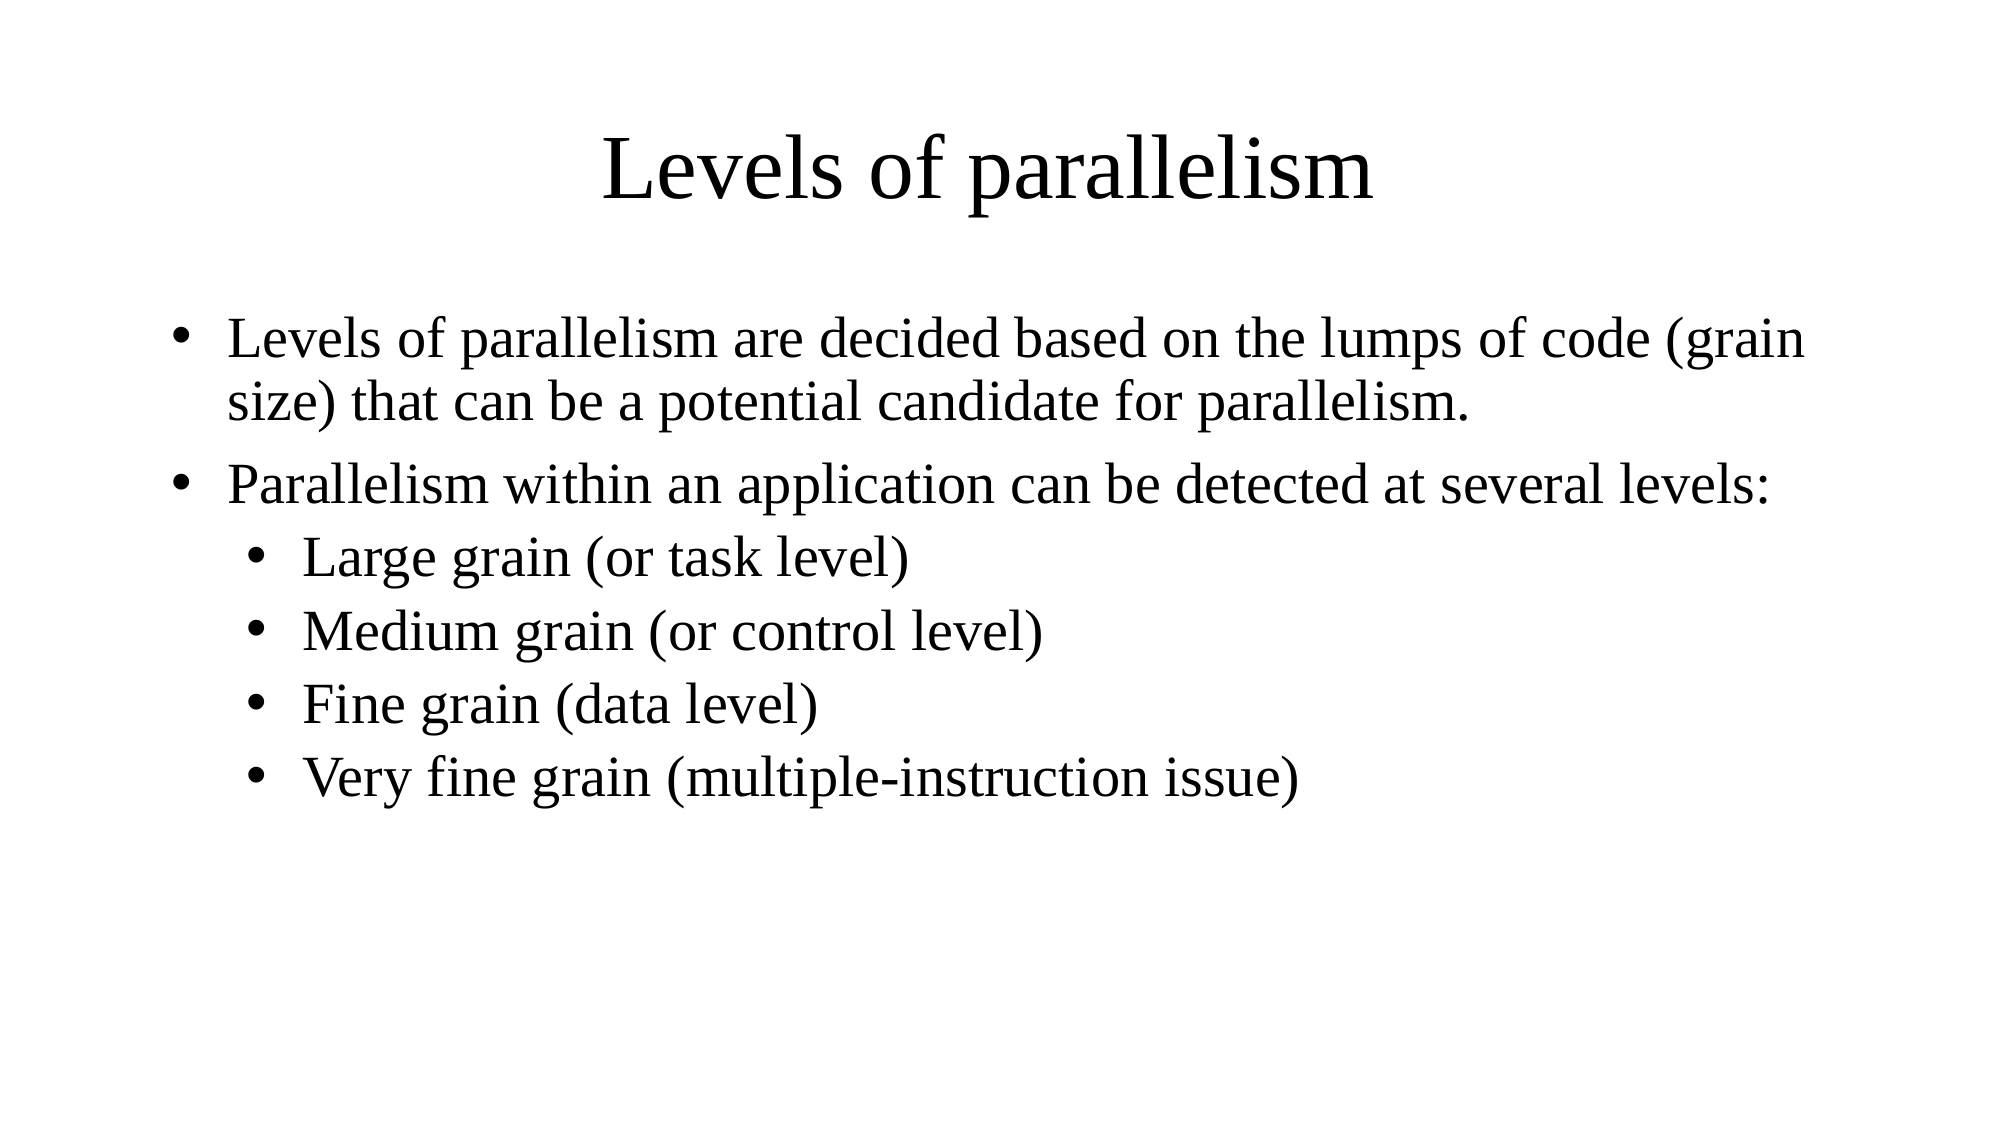

# Levels of parallelism
Levels of parallelism are decided based on the lumps of code (grain size) that can be a potential candidate for parallelism.
Parallelism within an application can be detected at several levels:
Large grain (or task level)
Medium grain (or control level)
Fine grain (data level)
Very fine grain (multiple-instruction issue)